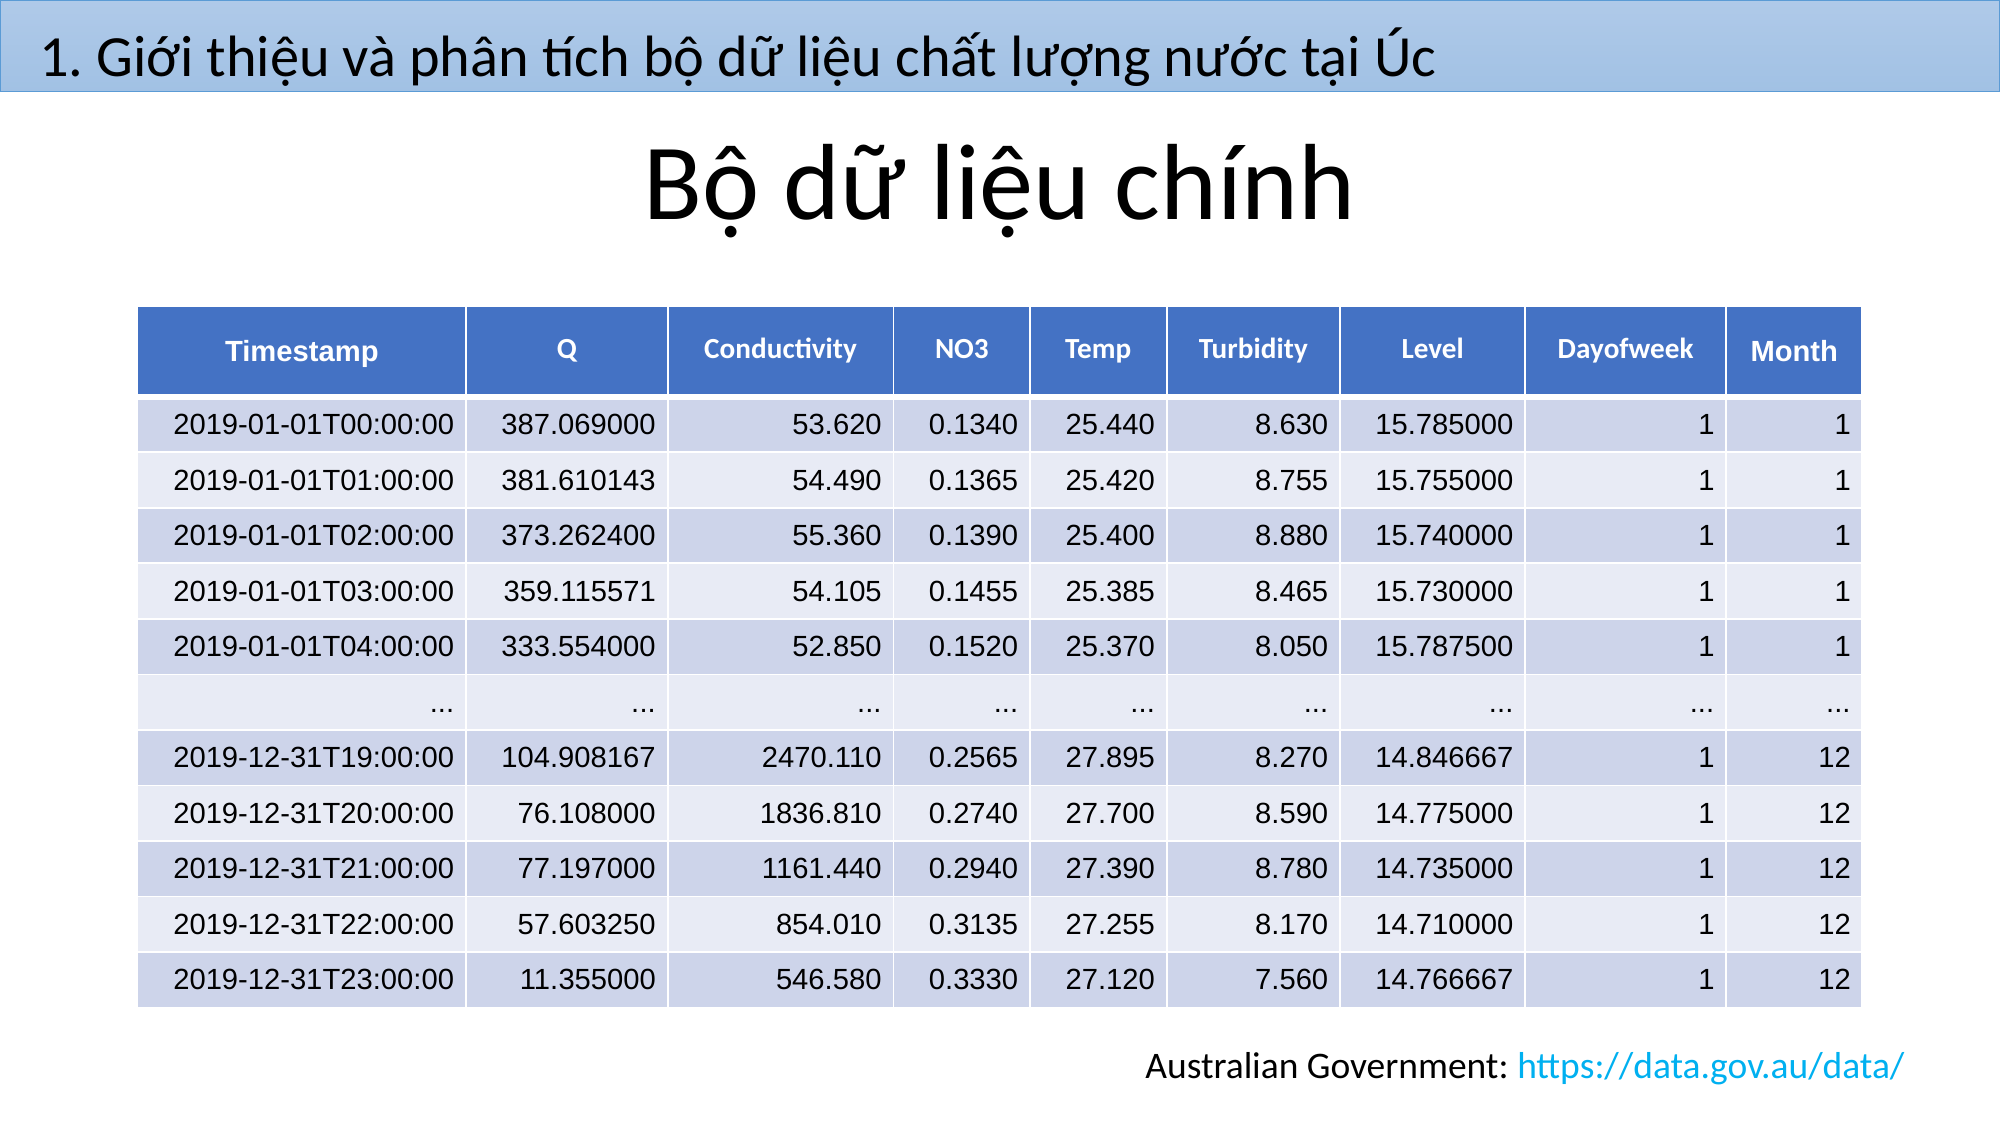

1. Giới thiệu và phân tích bộ dữ liệu chất lượng nước tại Úc
# Bộ dữ liệu chính
| Timestamp | Q | Conductivity | NO3 | Temp | Turbidity | Level | Dayofweek | Month |
| --- | --- | --- | --- | --- | --- | --- | --- | --- |
| 2019-01-01T00:00:00 | 387.069000 | 53.620 | 0.1340 | 25.440 | 8.630 | 15.785000 | 1 | 1 |
| 2019-01-01T01:00:00 | 381.610143 | 54.490 | 0.1365 | 25.420 | 8.755 | 15.755000 | 1 | 1 |
| 2019-01-01T02:00:00 | 373.262400 | 55.360 | 0.1390 | 25.400 | 8.880 | 15.740000 | 1 | 1 |
| 2019-01-01T03:00:00 | 359.115571 | 54.105 | 0.1455 | 25.385 | 8.465 | 15.730000 | 1 | 1 |
| 2019-01-01T04:00:00 | 333.554000 | 52.850 | 0.1520 | 25.370 | 8.050 | 15.787500 | 1 | 1 |
| ... | ... | ... | ... | ... | ... | ... | ... | ... |
| 2019-12-31T19:00:00 | 104.908167 | 2470.110 | 0.2565 | 27.895 | 8.270 | 14.846667 | 1 | 12 |
| 2019-12-31T20:00:00 | 76.108000 | 1836.810 | 0.2740 | 27.700 | 8.590 | 14.775000 | 1 | 12 |
| 2019-12-31T21:00:00 | 77.197000 | 1161.440 | 0.2940 | 27.390 | 8.780 | 14.735000 | 1 | 12 |
| 2019-12-31T22:00:00 | 57.603250 | 854.010 | 0.3135 | 27.255 | 8.170 | 14.710000 | 1 | 12 |
| 2019-12-31T23:00:00 | 11.355000 | 546.580 | 0.3330 | 27.120 | 7.560 | 14.766667 | 1 | 12 |
Australian Government: https://data.gov.au/data/